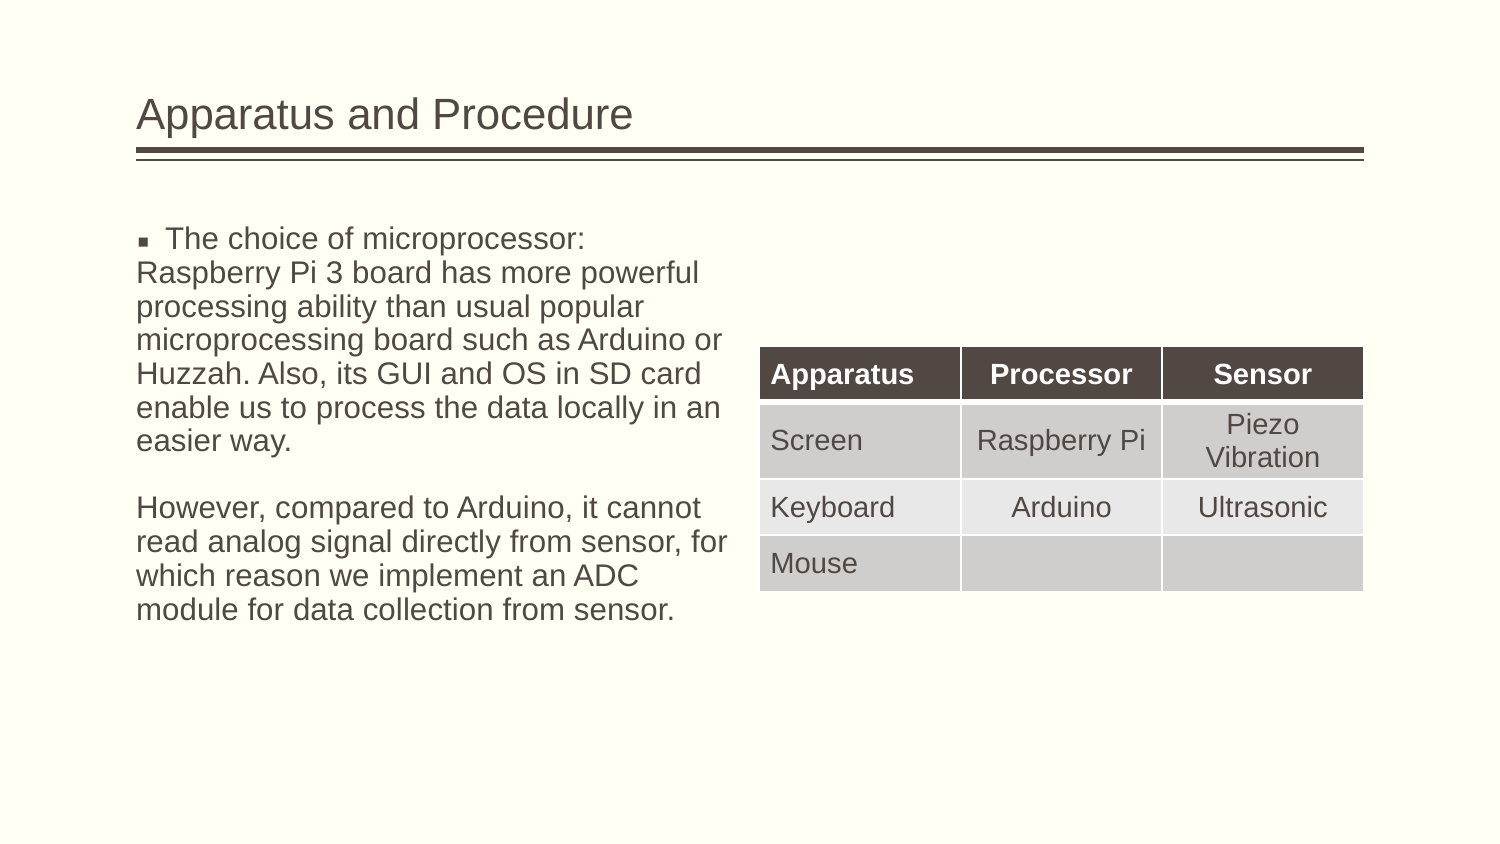

# Apparatus and Procedure
The choice of microprocessor:
Raspberry Pi 3 board has more powerful processing ability than usual popular microprocessing board such as Arduino or Huzzah. Also, its GUI and OS in SD card enable us to process the data locally in an easier way.

However, compared to Arduino, it cannot read analog signal directly from sensor, for which reason we implement an ADC module for data collection from sensor.
| Apparatus | Processor | Sensor |
| --- | --- | --- |
| Screen | Raspberry Pi | Piezo Vibration |
| Keyboard | Arduino | Ultrasonic |
| Mouse |  |  |